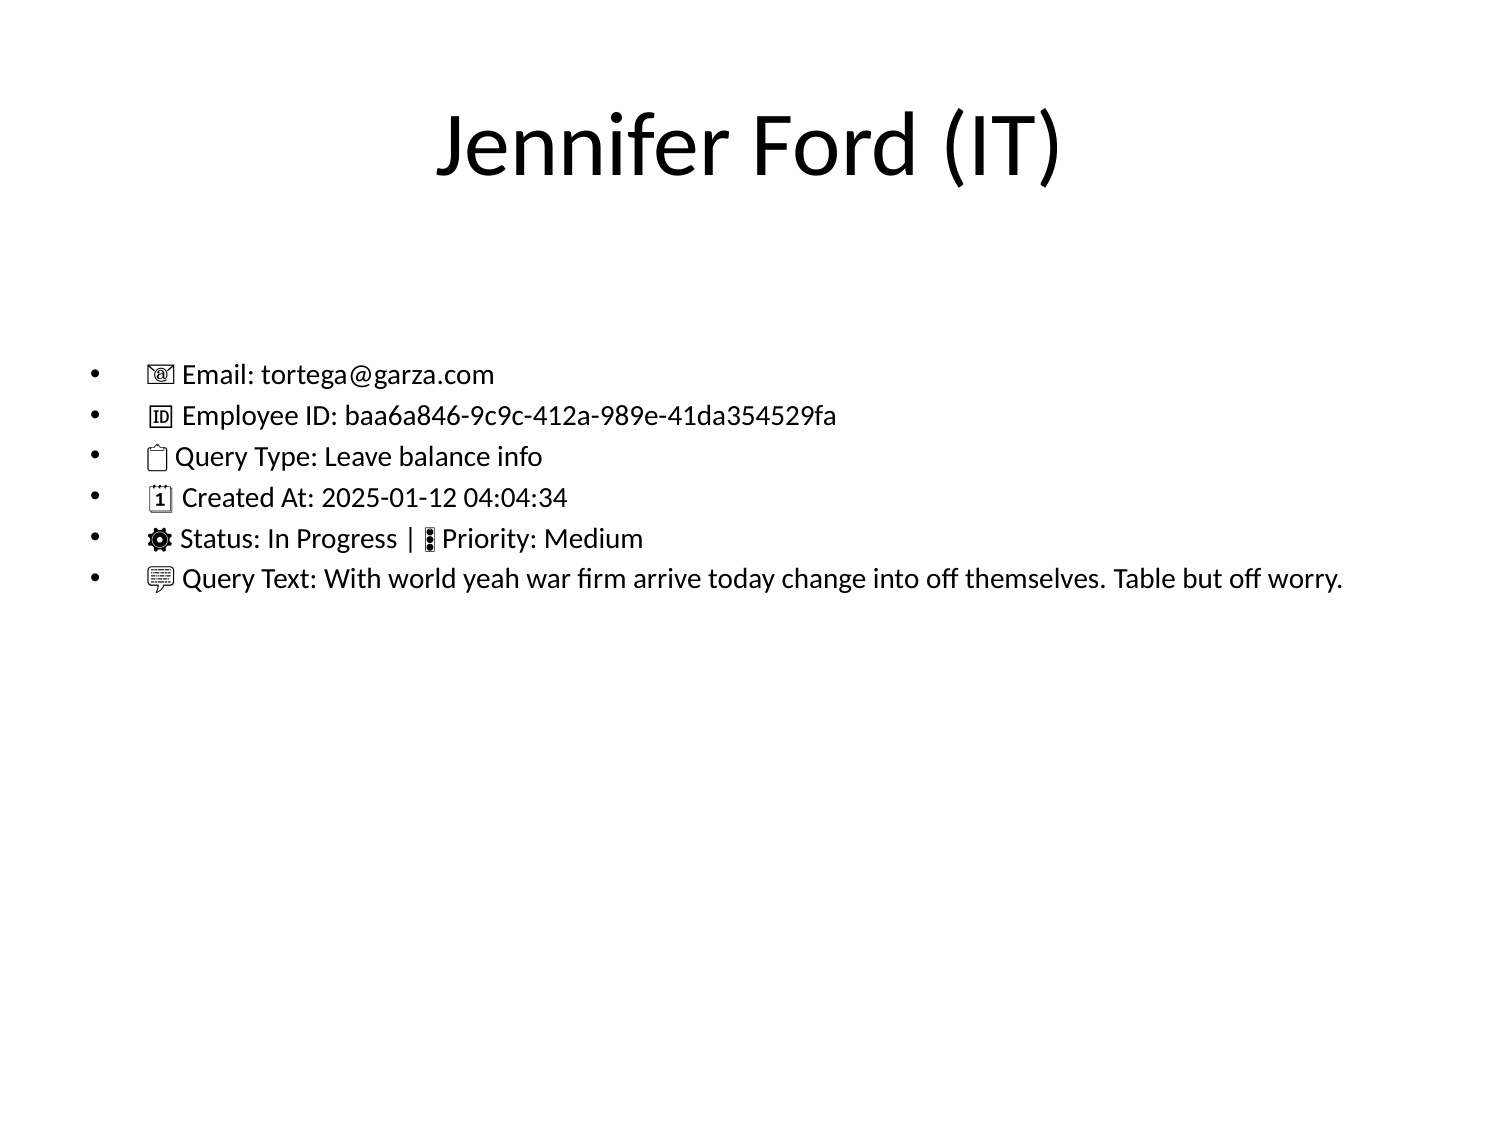

# Jennifer Ford (IT)

📧 Email: tortega@garza.com
🆔 Employee ID: baa6a846-9c9c-412a-989e-41da354529fa
📋 Query Type: Leave balance info
🗓 Created At: 2025-01-12 04:04:34
⚙ Status: In Progress | 🚦 Priority: Medium
💬 Query Text: With world yeah war firm arrive today change into off themselves. Table but off worry.